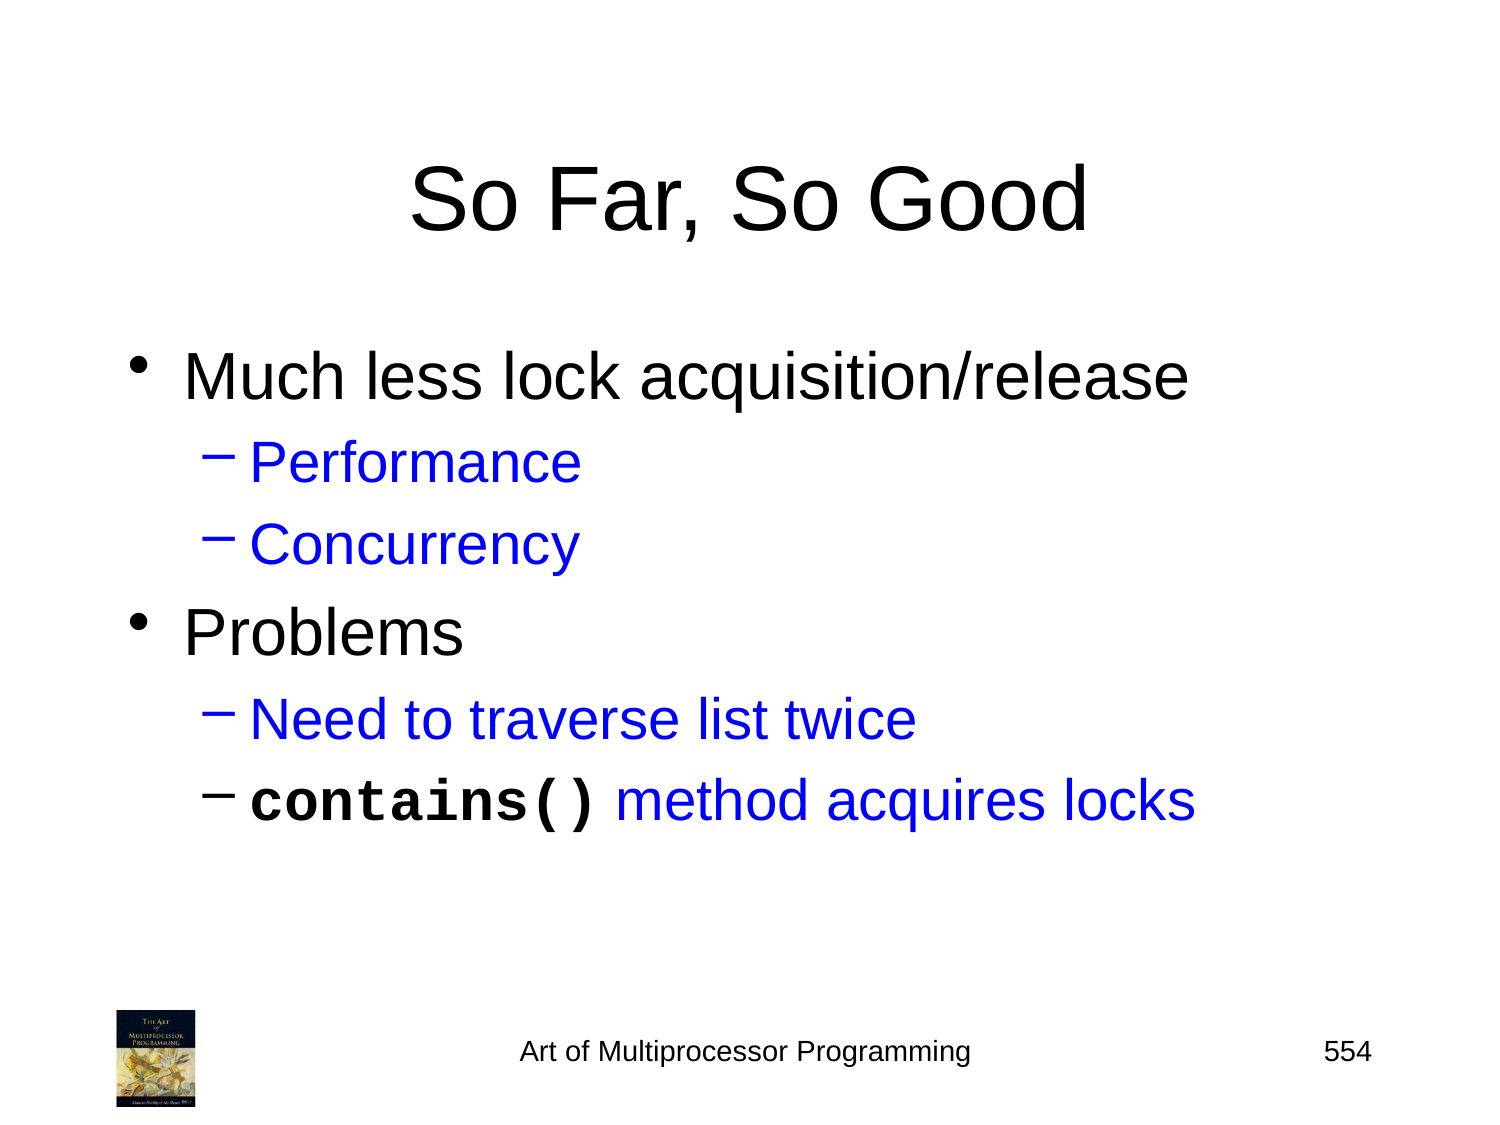

# So Far, So Good
Much less lock acquisition/release
Performance
Concurrency
Problems
Need to traverse list twice
contains() method acquires locks
Art of Multiprocessor Programming
554